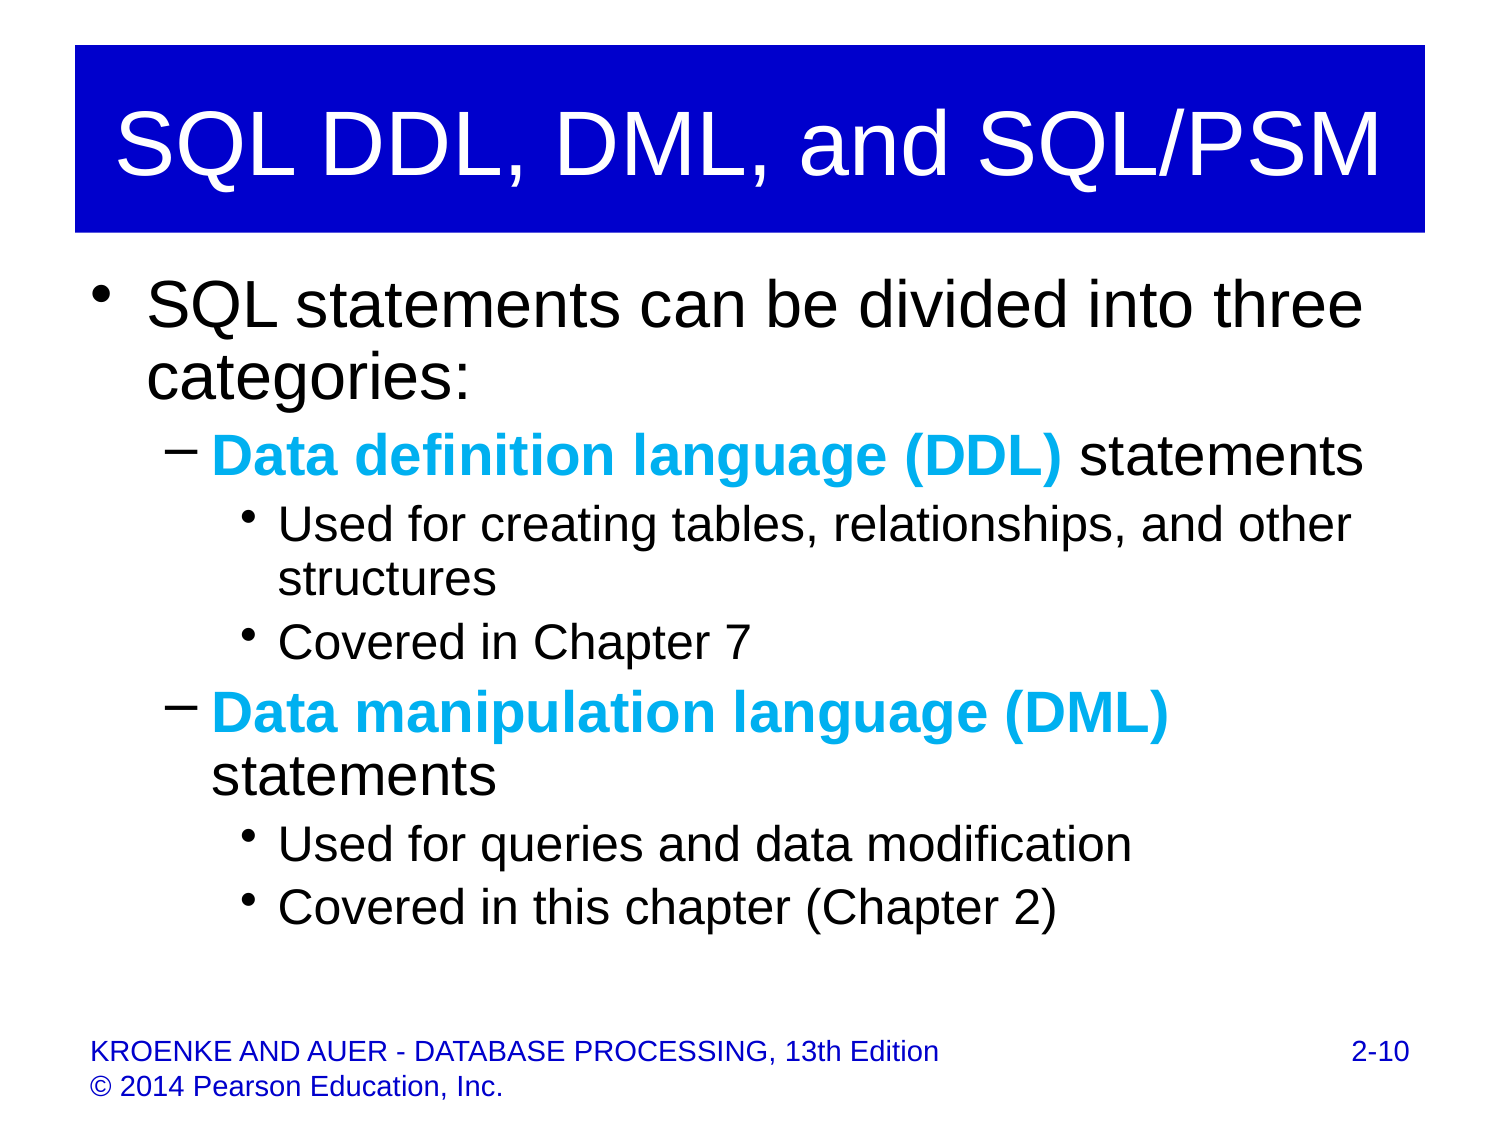

# SQL DDL, DML, and SQL/PSM
SQL statements can be divided into three categories:
Data definition language (DDL) statements
Used for creating tables, relationships, and other structures
Covered in Chapter 7
Data manipulation language (DML) statements
Used for queries and data modification
Covered in this chapter (Chapter 2)
2-10

KROENKE AND AUER - DATABASE PROCESSING, 13th Edition  © 2014 Pearson Education, Inc.